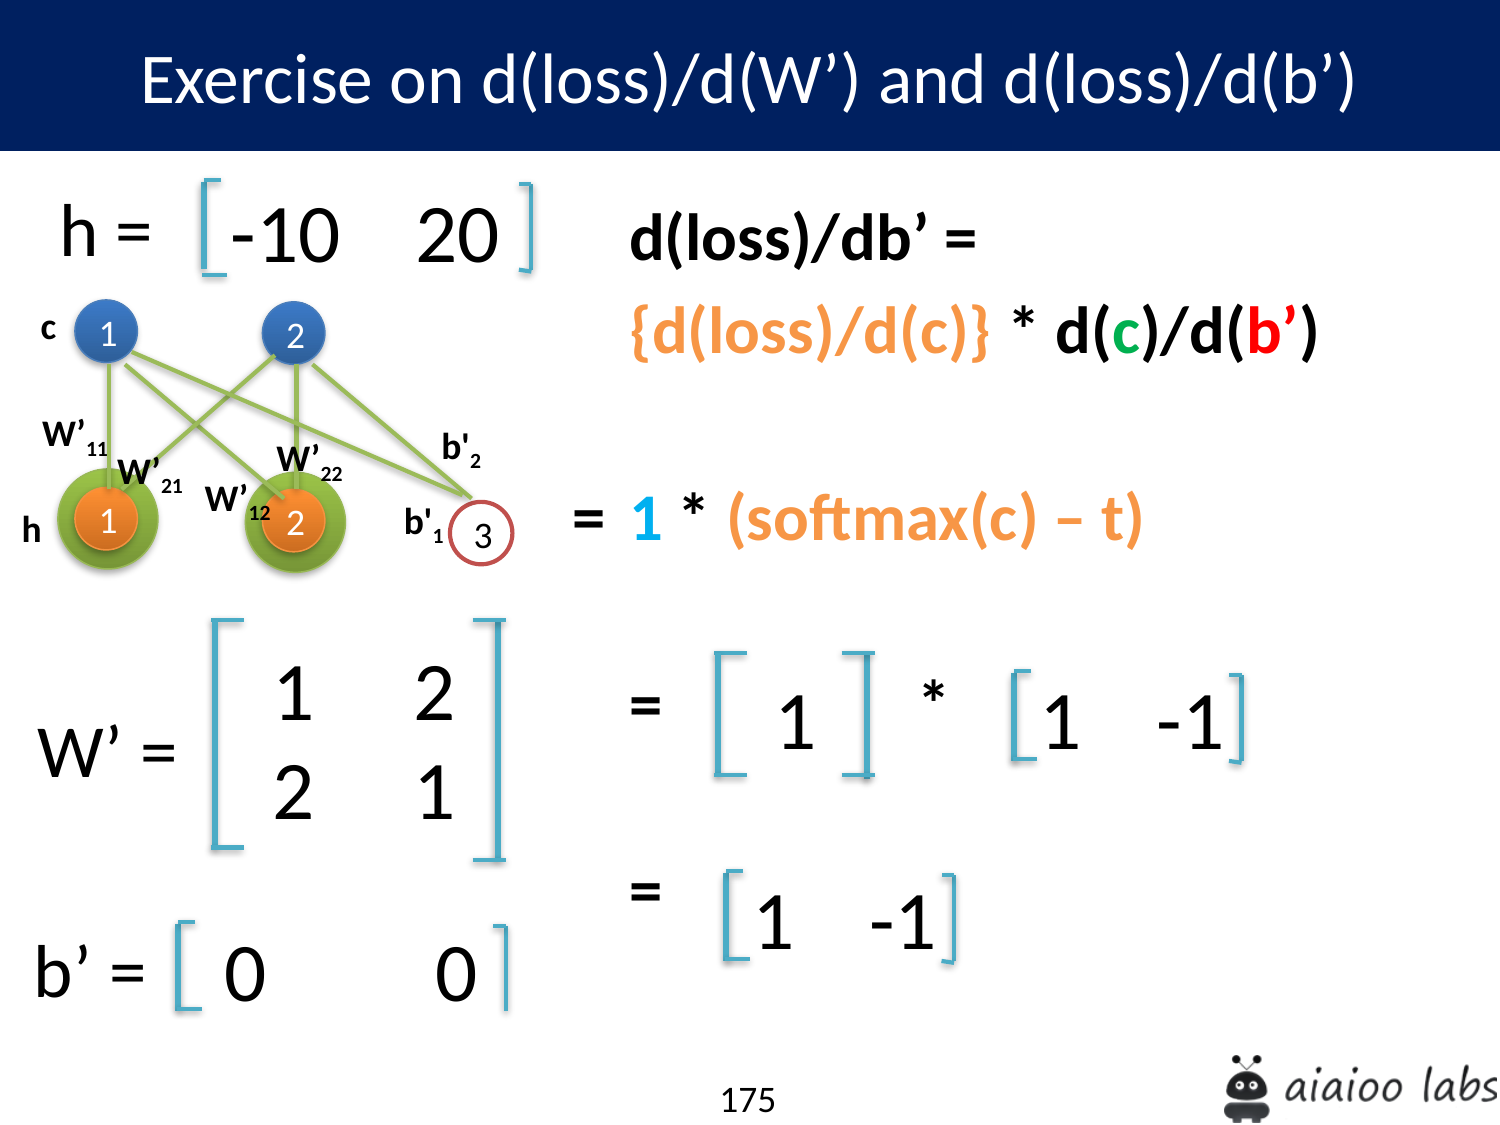

Exercise on d(loss)/d(W’) and d(loss)/d(b’)
-10    20
h =
	d(loss)/db’ =
	{d(loss)/d(c)} * d(c)/d(b’)

= 	1 * (softmax(c) – t)

	=                 *

	=
c
1
2
W’11
b'2
W’22
W’21
W’12

1
2
b'1
h
3
 2
 1
 1
1    -1
W’ =
1    -1
 0         0
b’ =